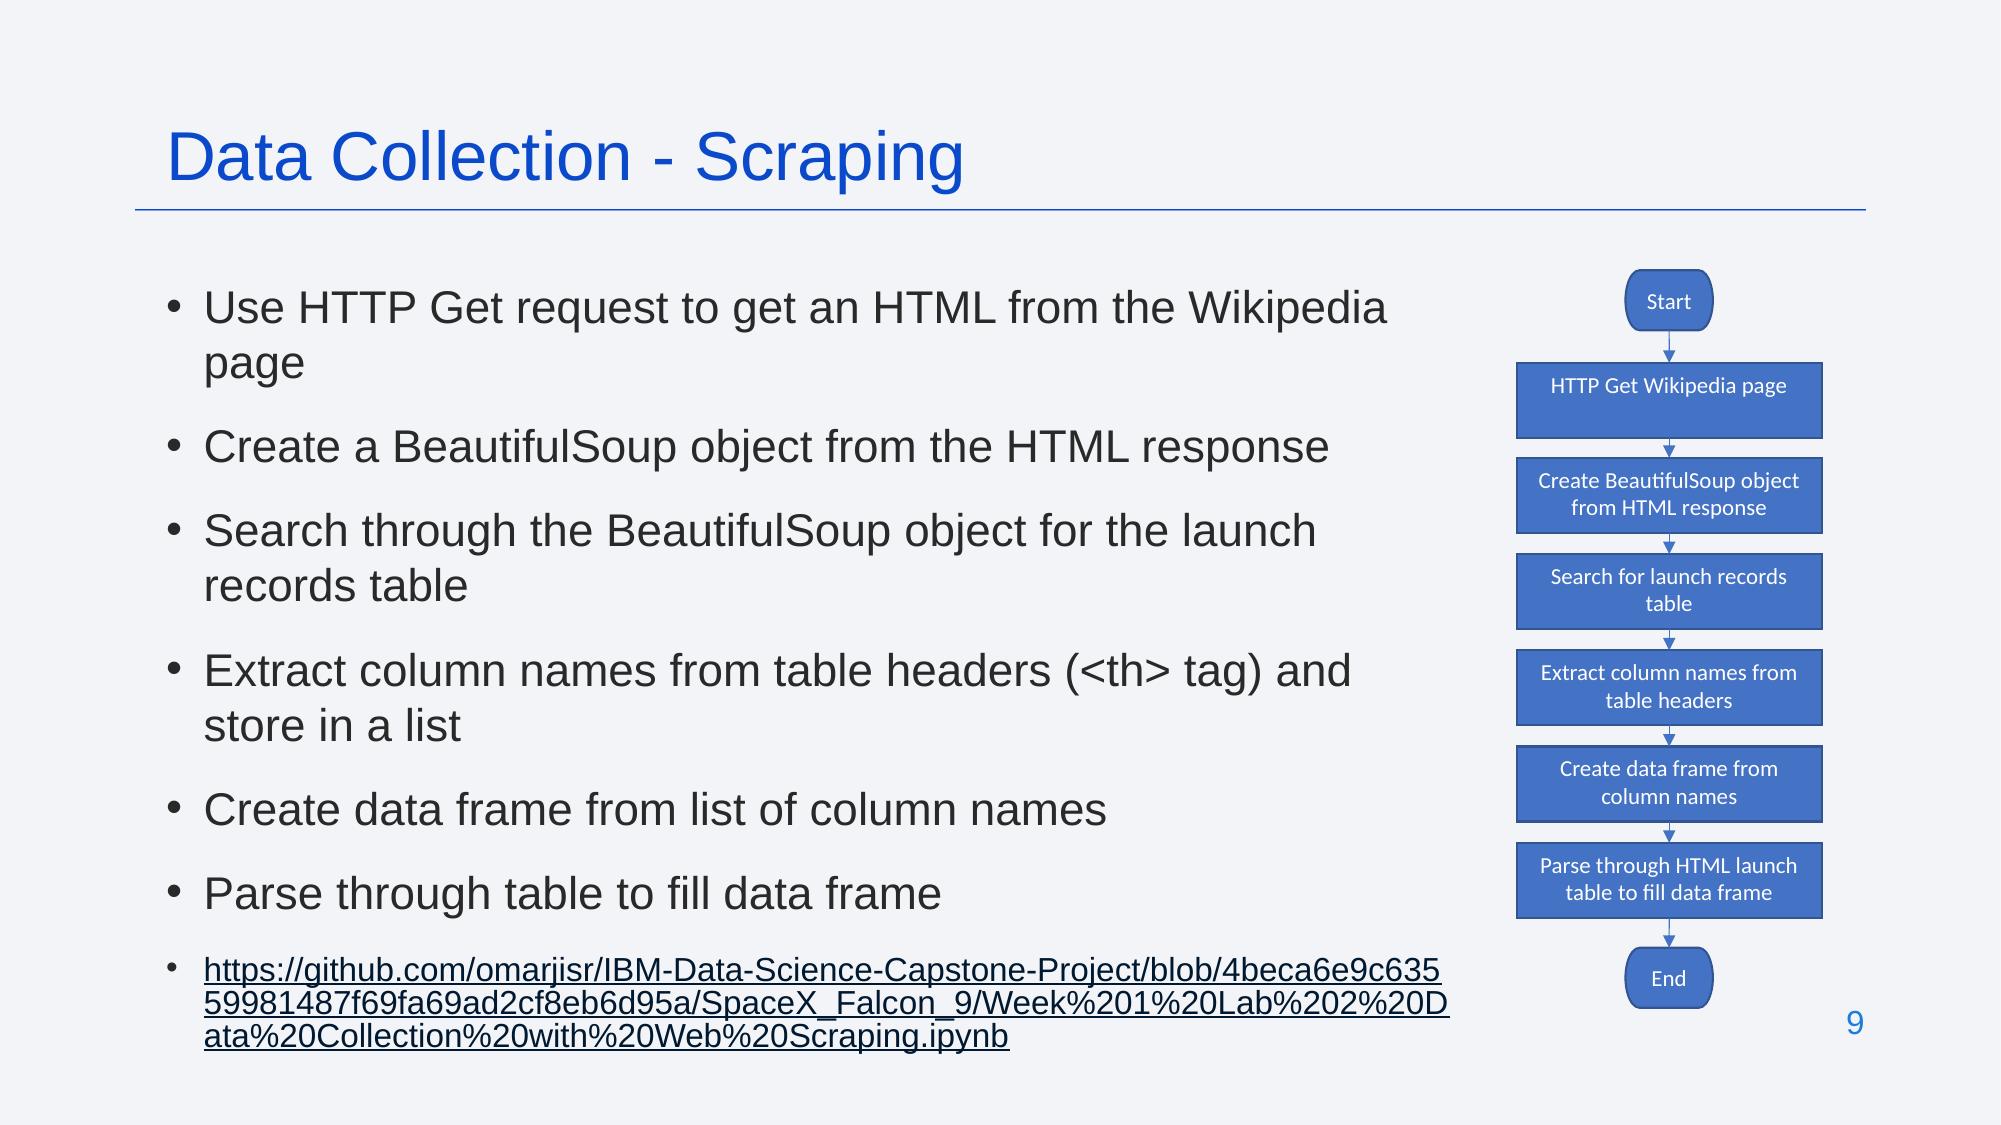

Data Collection - Scraping
Start
HTTP Get Wikipedia page
Create BeautifulSoup object from HTML response
Search for launch records table
Extract column names from table headers
Create data frame from column names
Parse through HTML launch table to fill data frame
End
Use HTTP Get request to get an HTML from the Wikipedia page
Create a BeautifulSoup object from the HTML response
Search through the BeautifulSoup object for the launch records table
Extract column names from table headers (<th> tag) and store in a list
Create data frame from list of column names
Parse through table to fill data frame
https://github.com/omarjisr/IBM-Data-Science-Capstone-Project/blob/4beca6e9c63559981487f69fa69ad2cf8eb6d95a/SpaceX_Falcon_9/Week%201%20Lab%202%20Data%20Collection%20with%20Web%20Scraping.ipynb
9